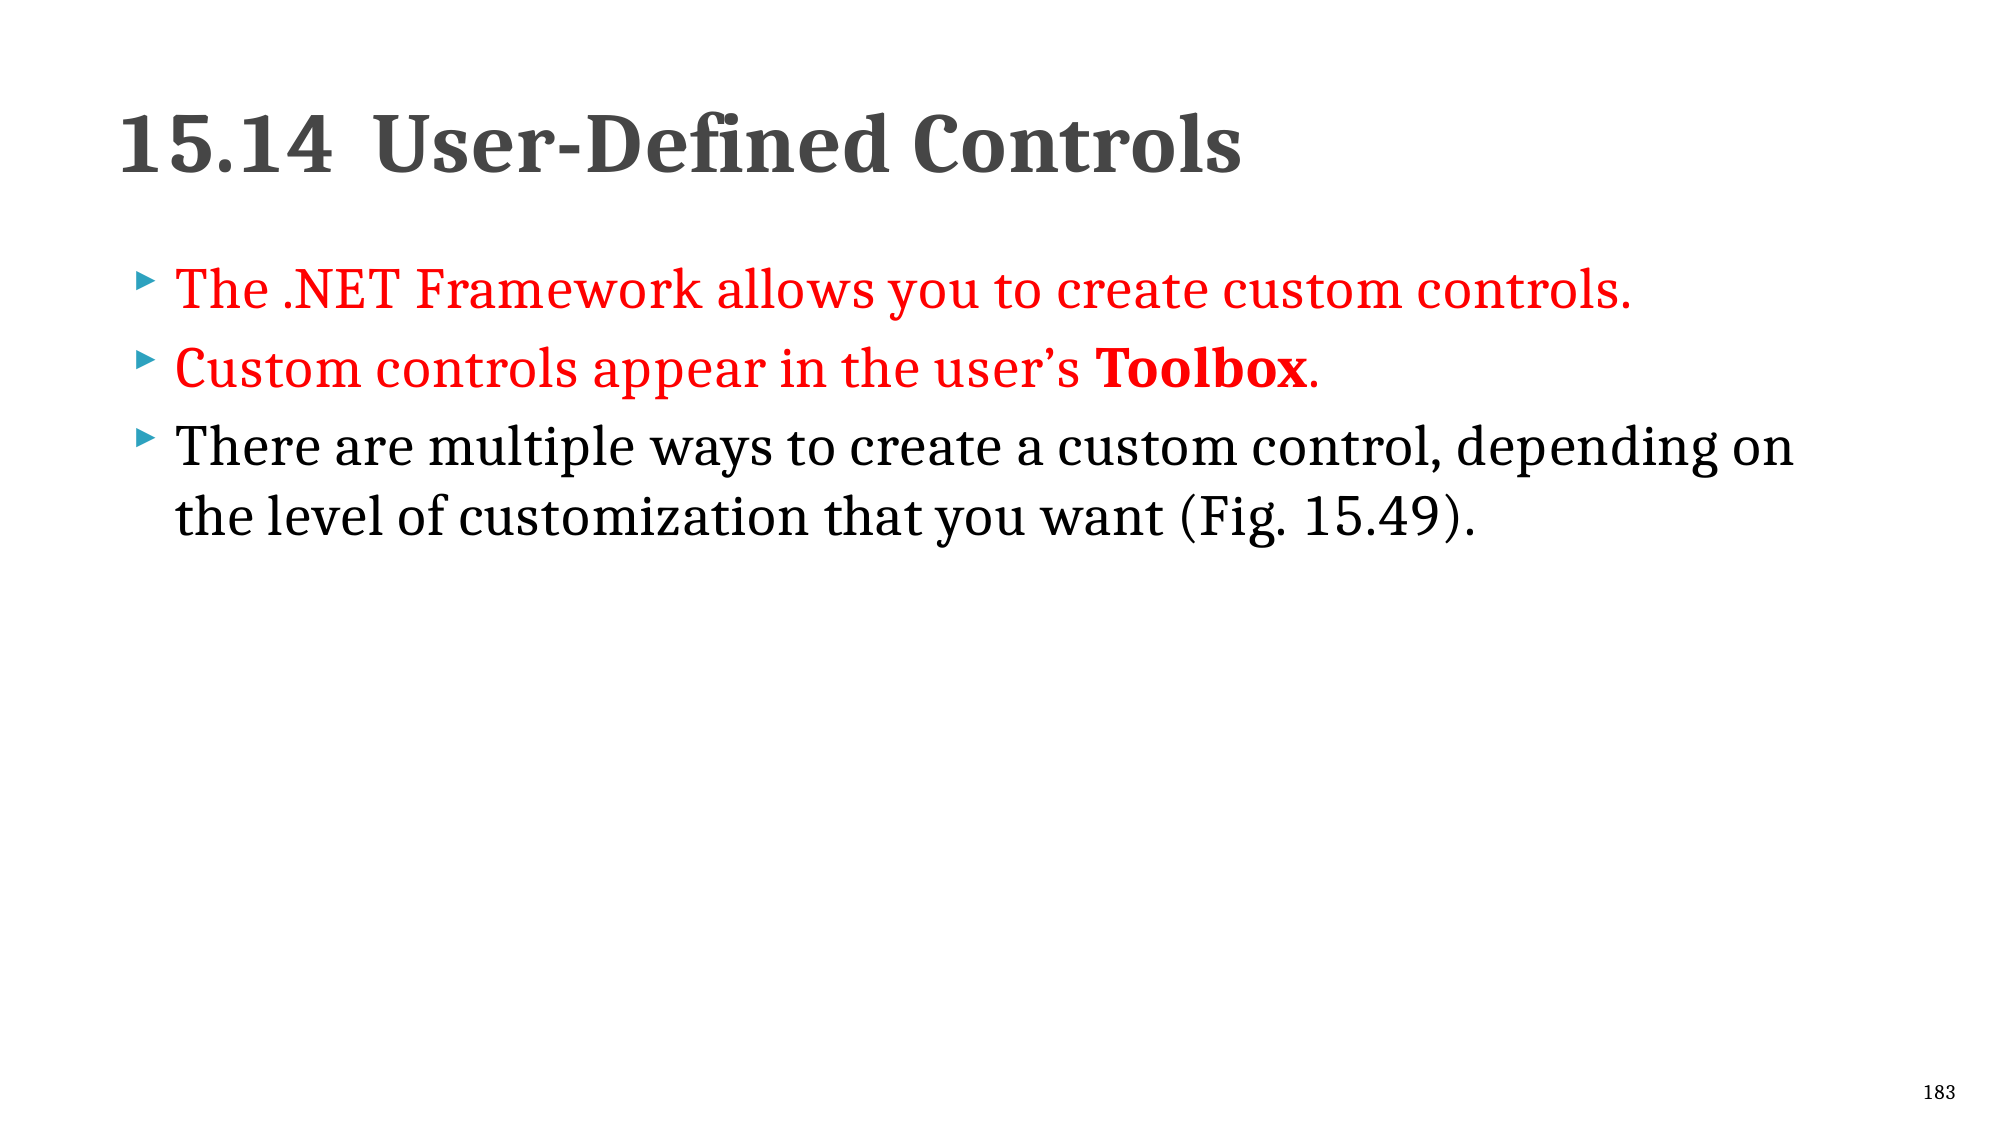

# 15.14  User-Defined Controls
The .NET Framework allows you to create custom controls.
Custom controls appear in the user’s Toolbox.
There are multiple ways to create a custom control, depending on the level of customization that you want (Fig. 15.49).
183